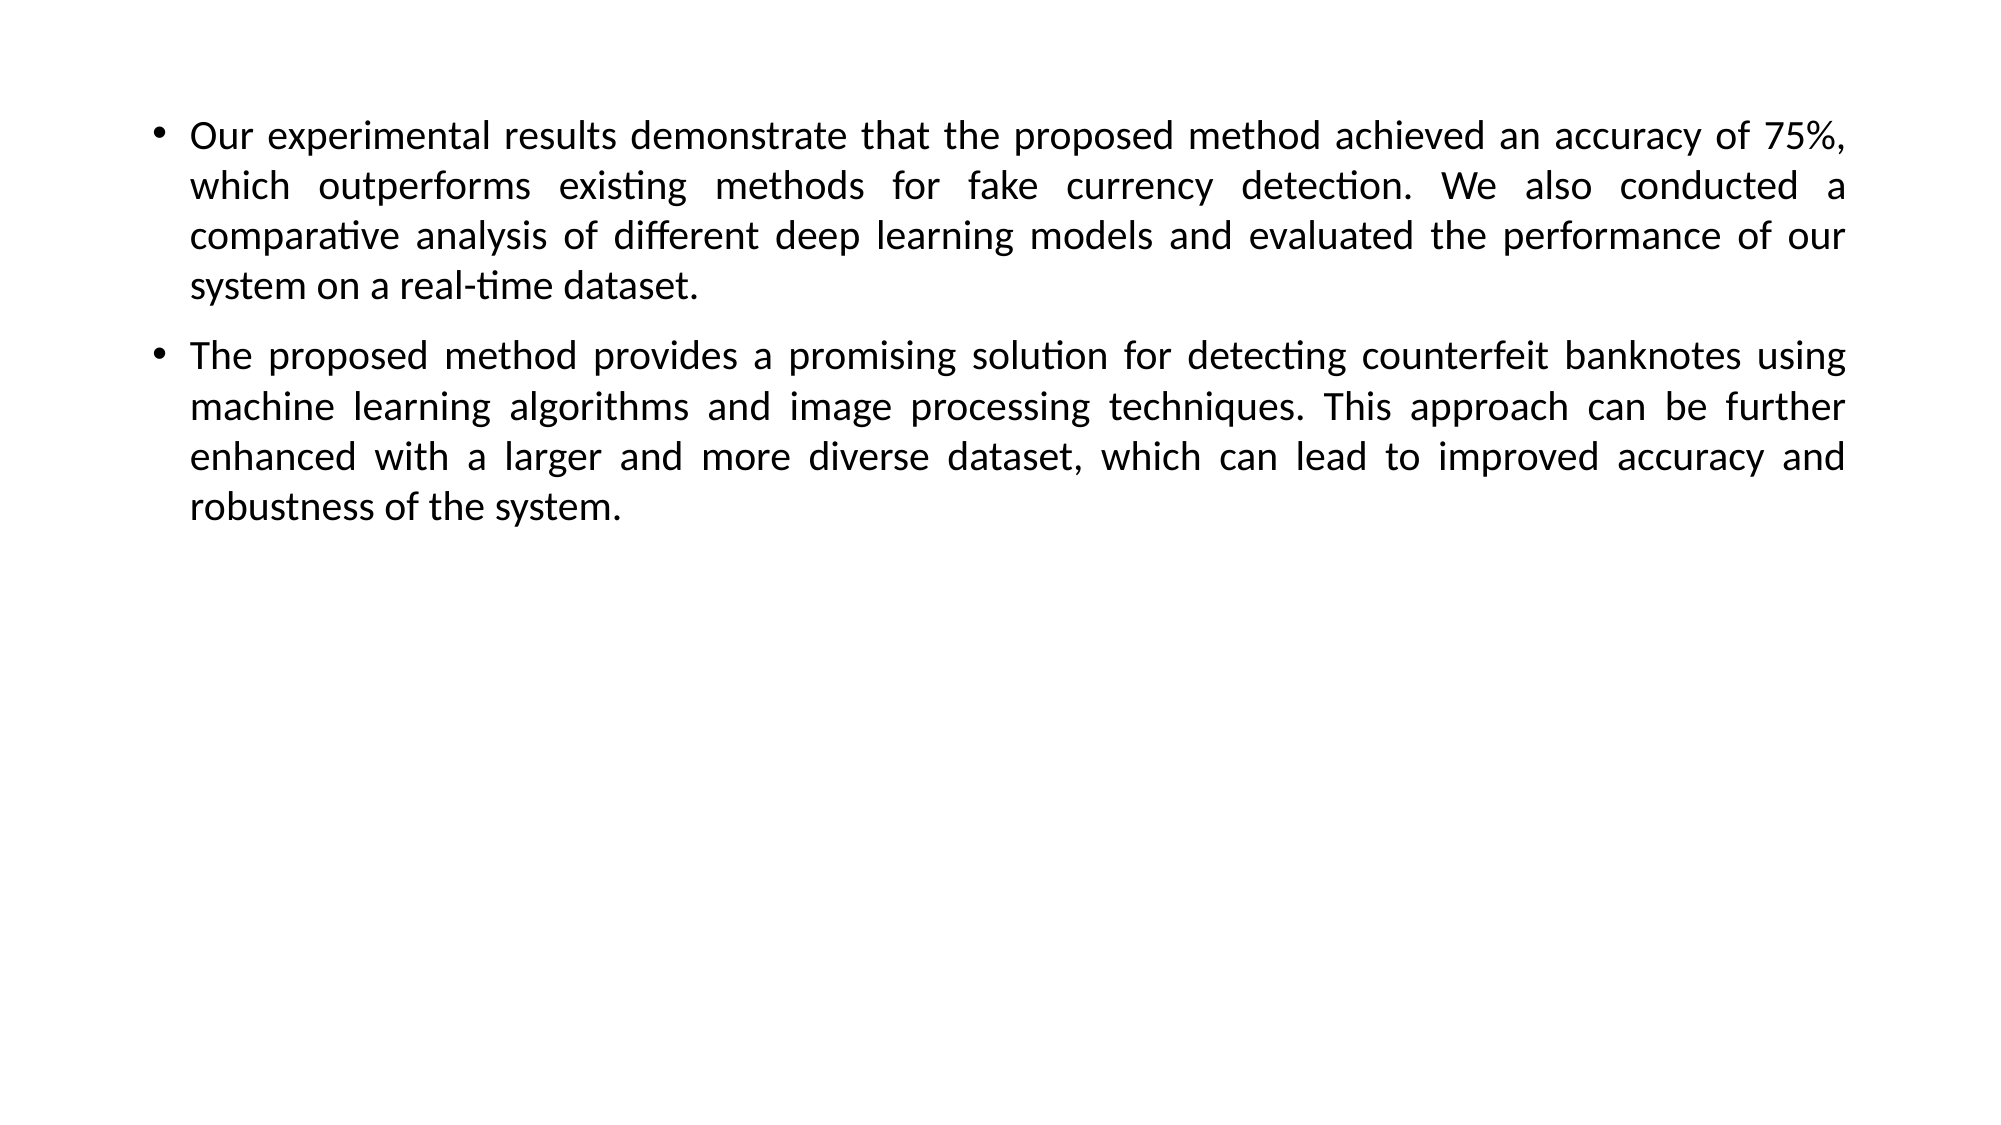

Our experimental results demonstrate that the proposed method achieved an accuracy of 75%, which outperforms existing methods for fake currency detection. We also conducted a comparative analysis of different deep learning models and evaluated the performance of our system on a real-time dataset.
The proposed method provides a promising solution for detecting counterfeit banknotes using machine learning algorithms and image processing techniques. This approach can be further enhanced with a larger and more diverse dataset, which can lead to improved accuracy and robustness of the system.